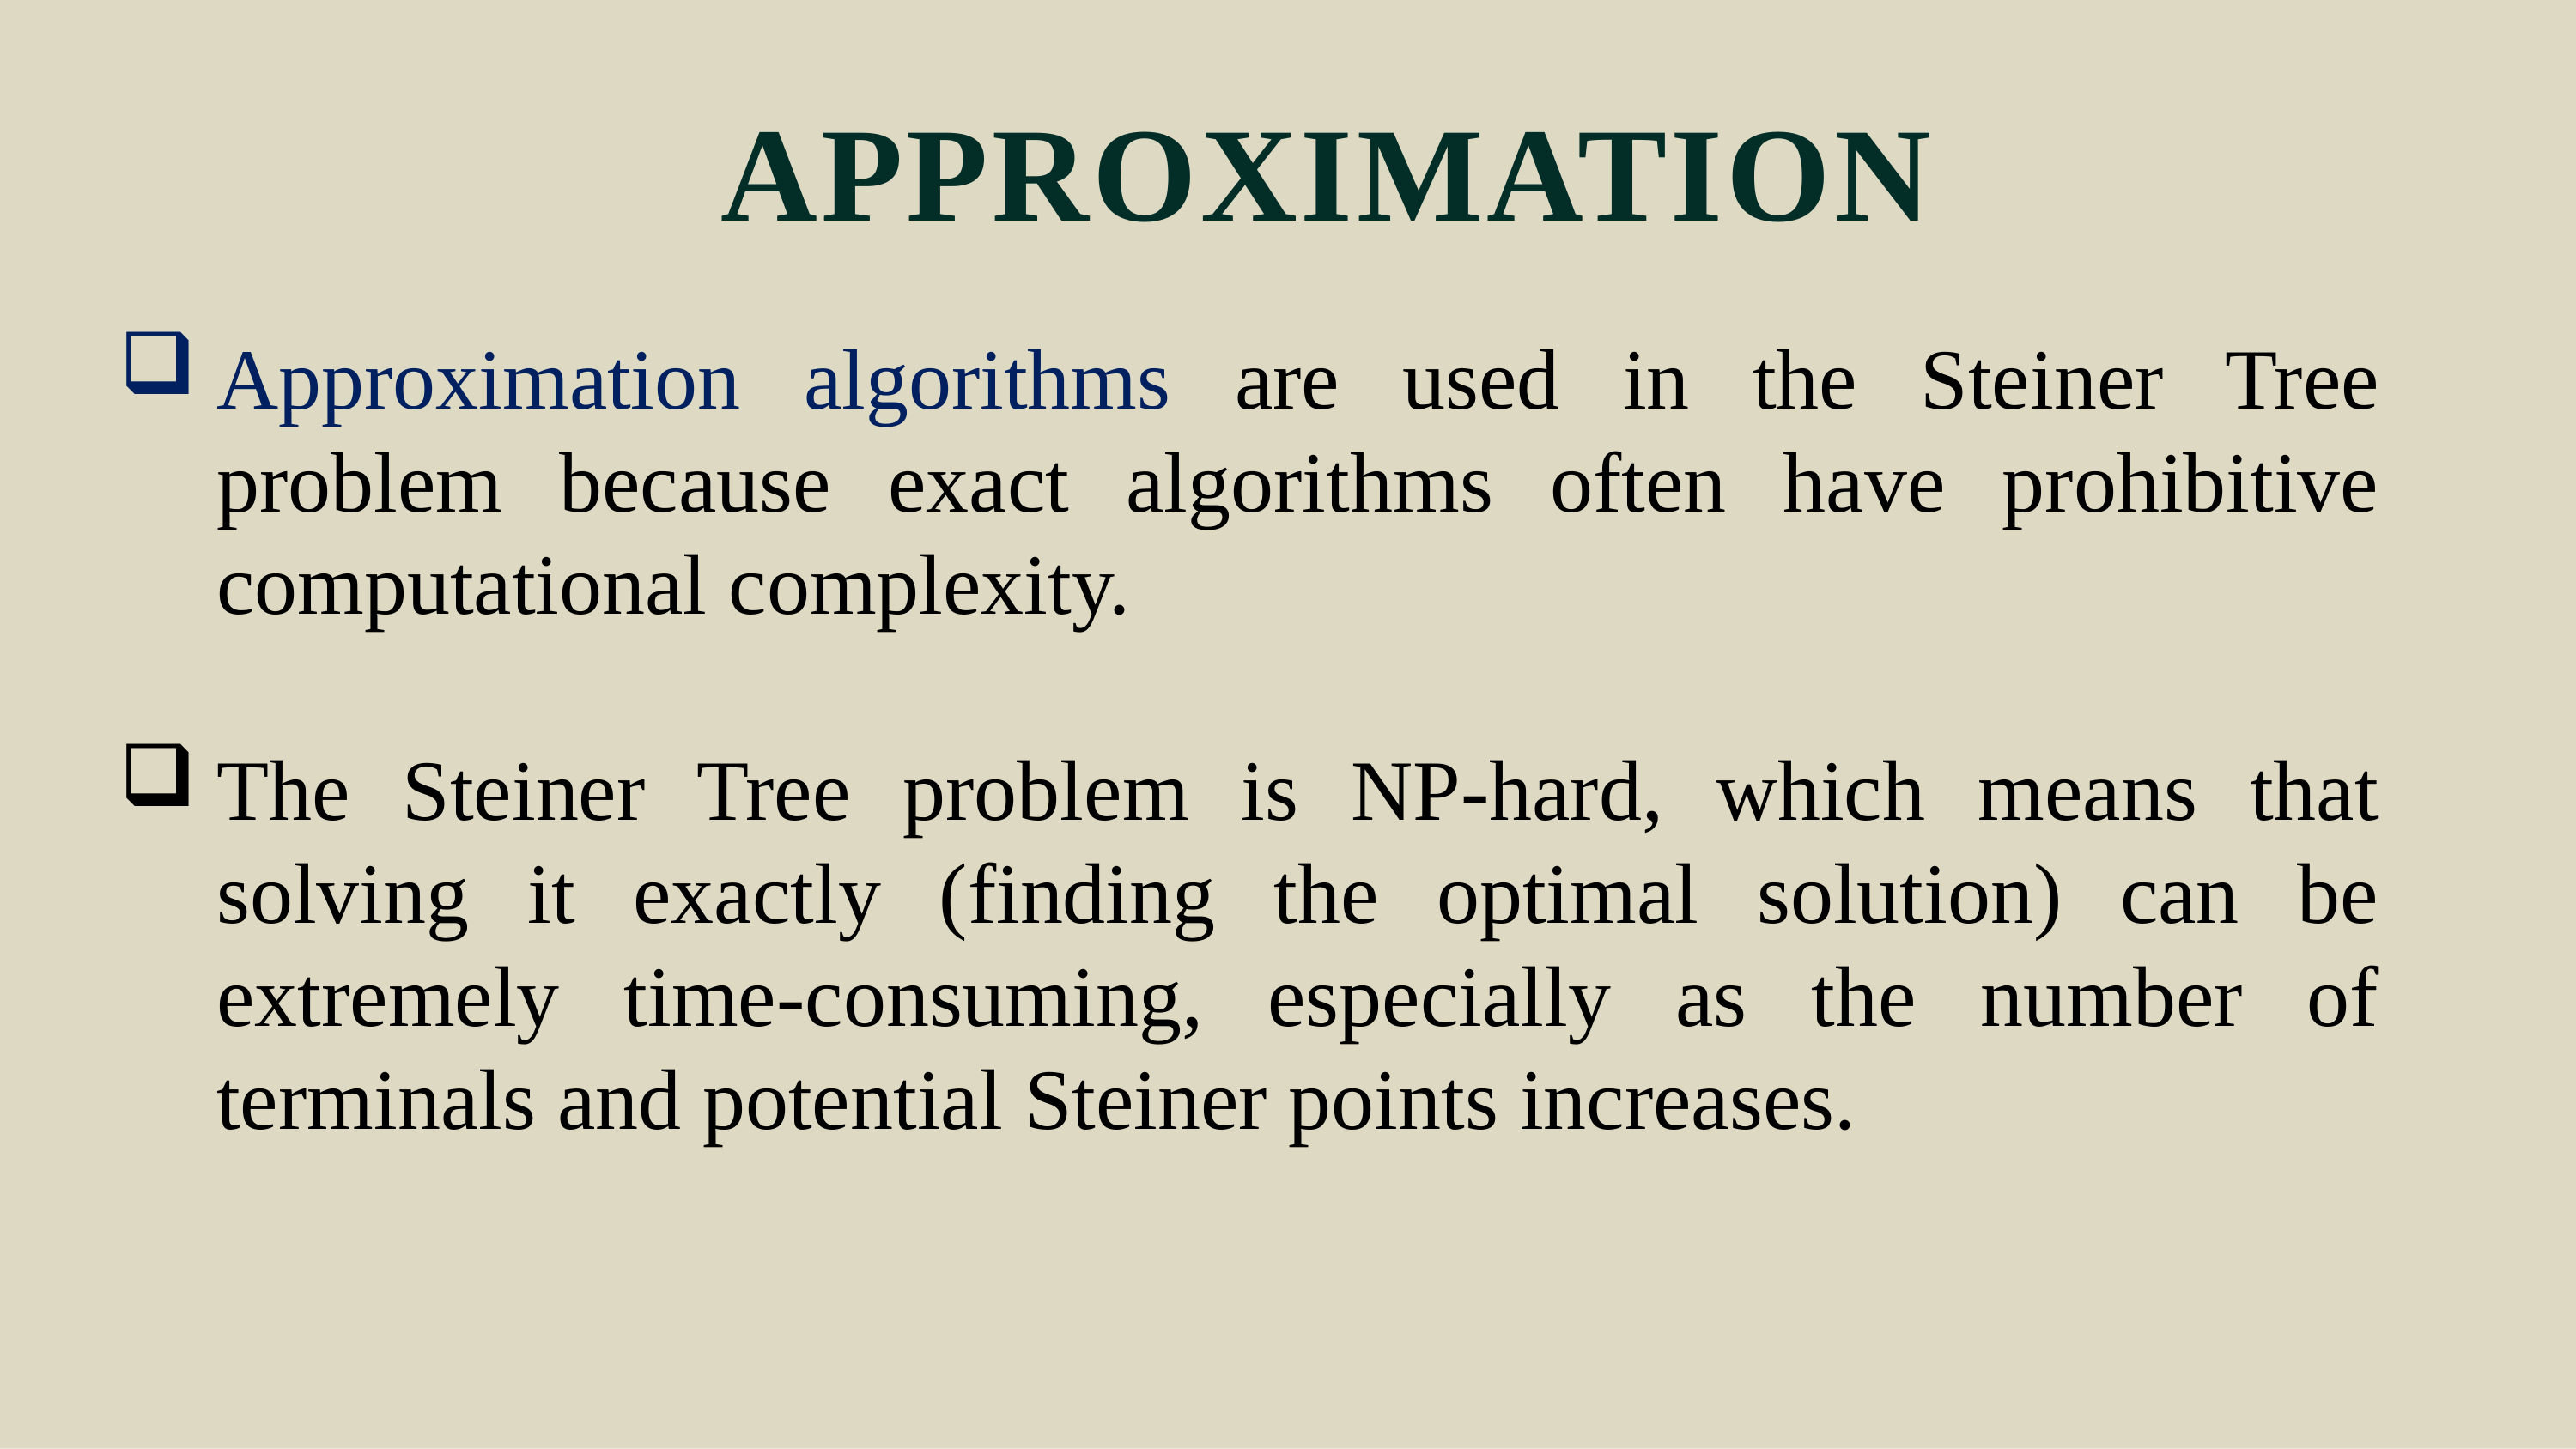

APPROXIMATION
Approximation algorithms are used in the Steiner Tree problem because exact algorithms often have prohibitive computational complexity.

The Steiner Tree problem is NP-hard, which means that solving it exactly (finding the optimal solution) can be extremely time-consuming, especially as the number of terminals and potential Steiner points increases.